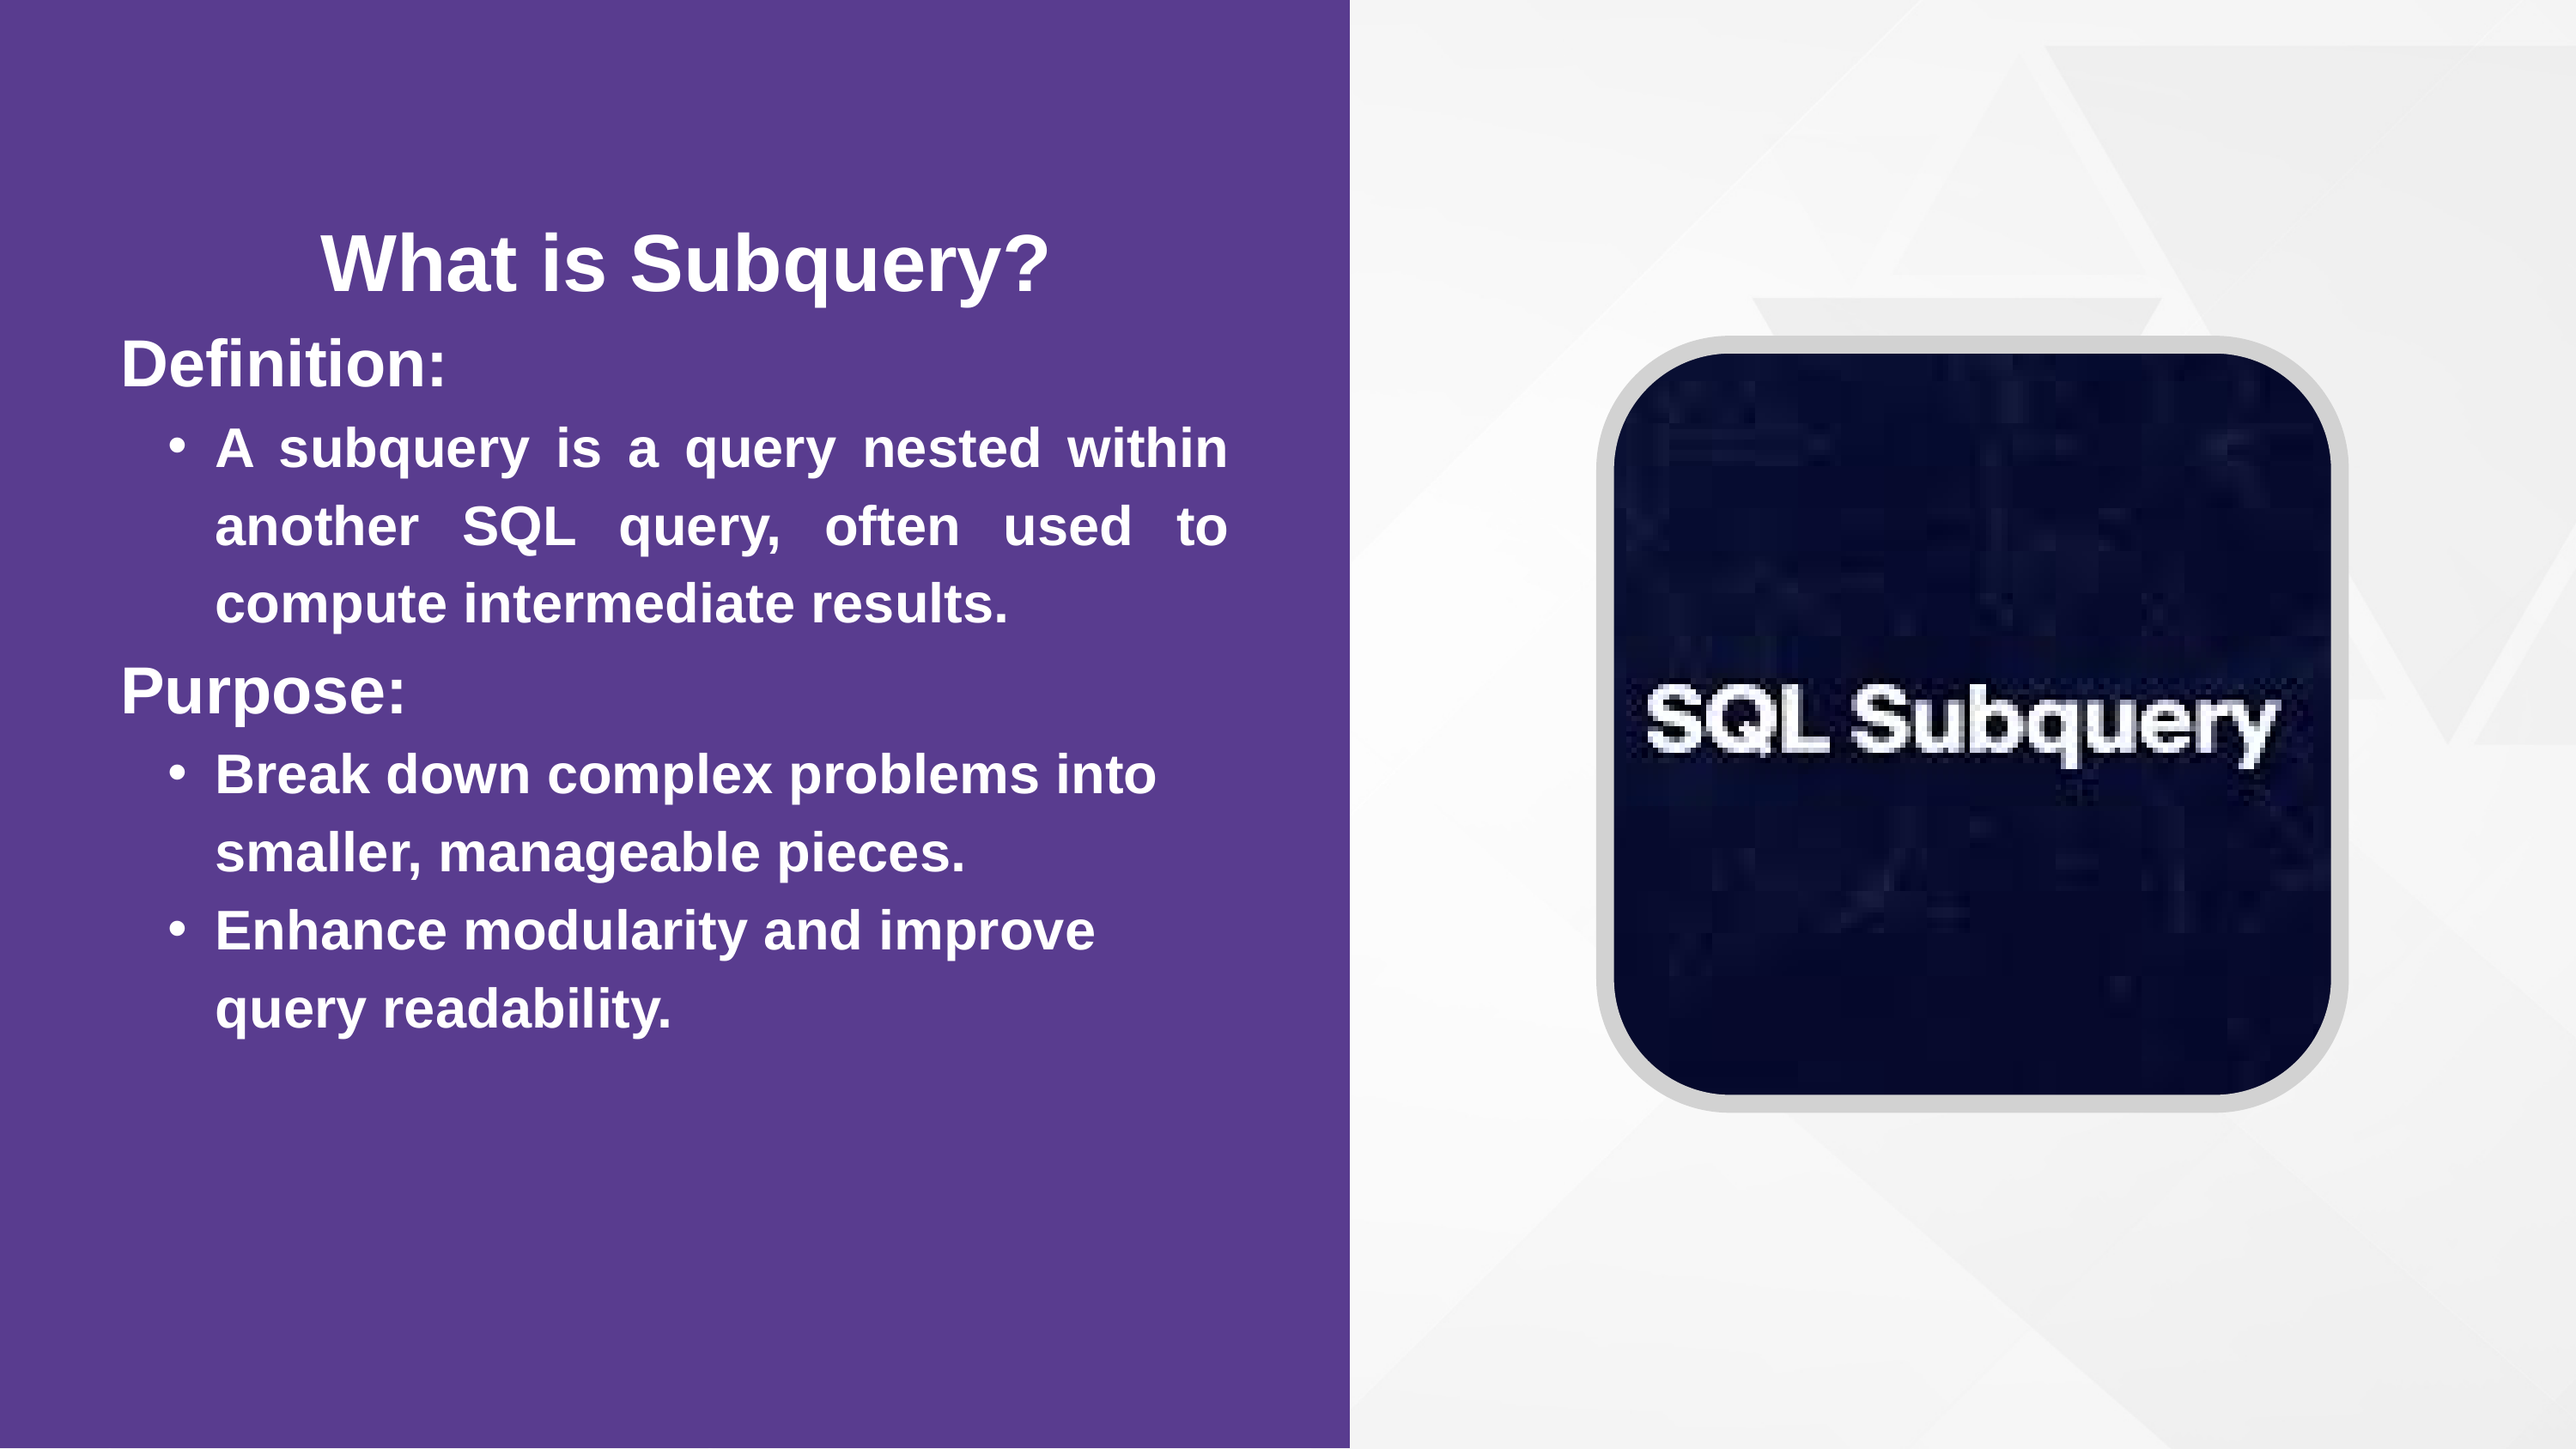

What is Subquery?
Definition:
A subquery is a query nested within another SQL query, often used to compute intermediate results.
Purpose:
Break down complex problems into smaller, manageable pieces.
Enhance modularity and improve query readability.